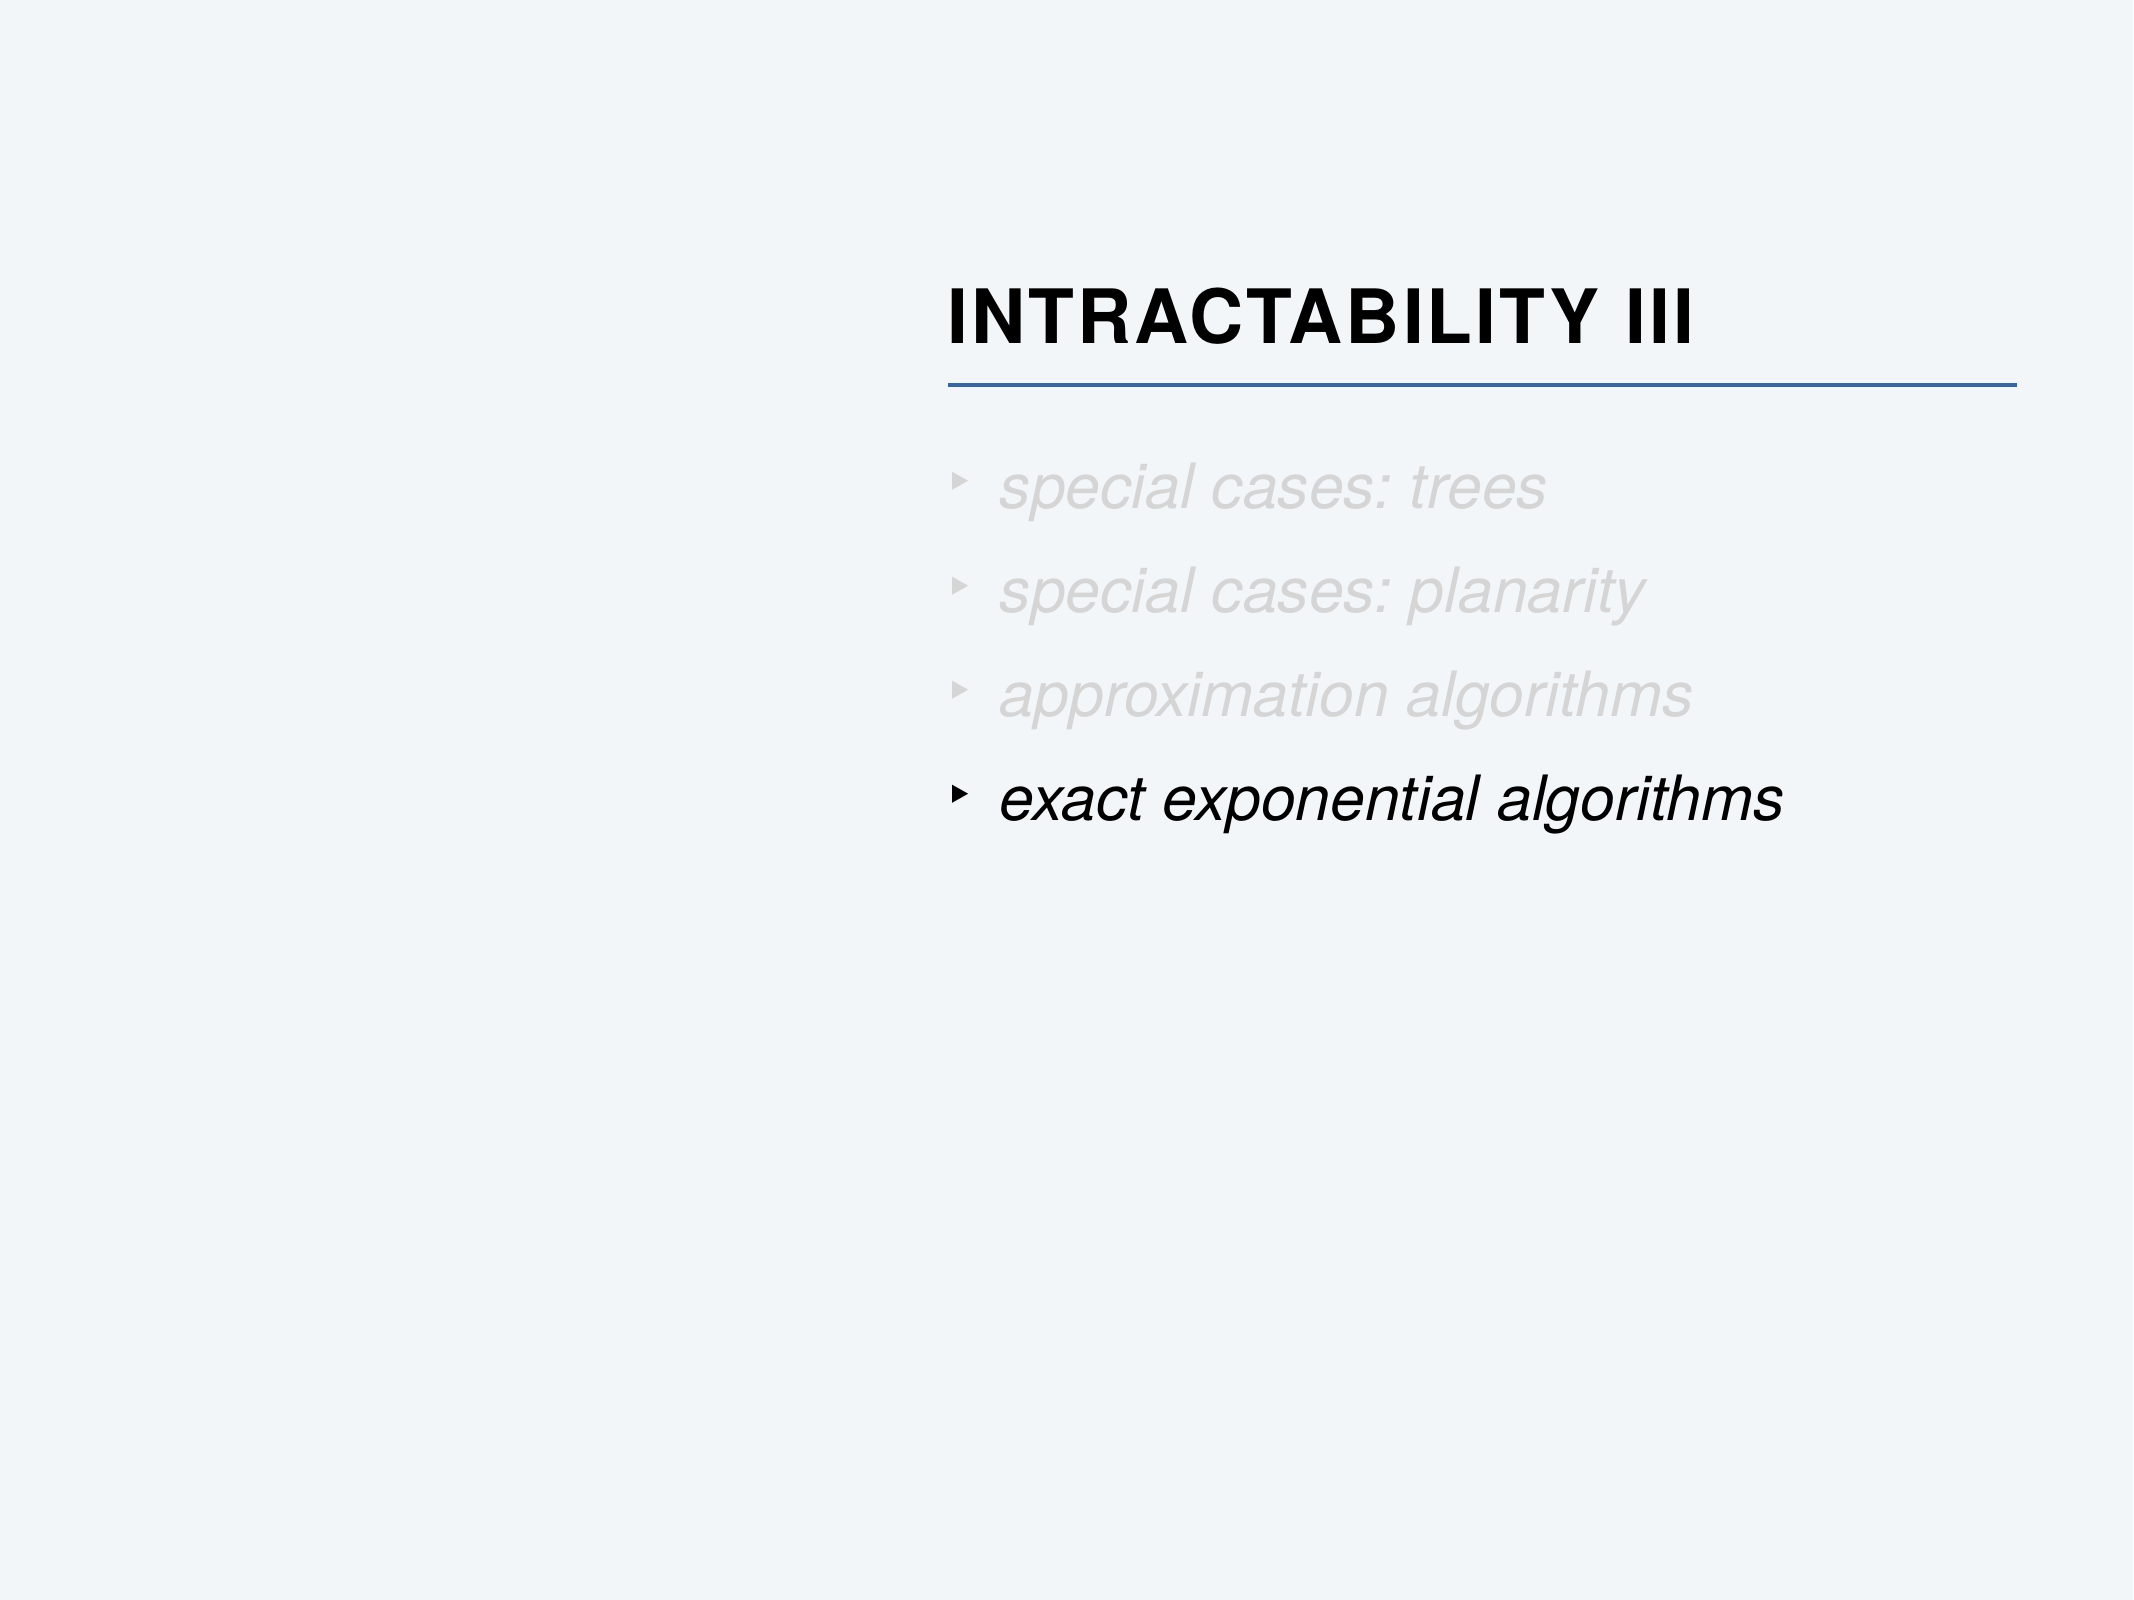

# Intractability III
special cases: trees
special cases: planarity
approximation algorithms
exact exponential algorithms